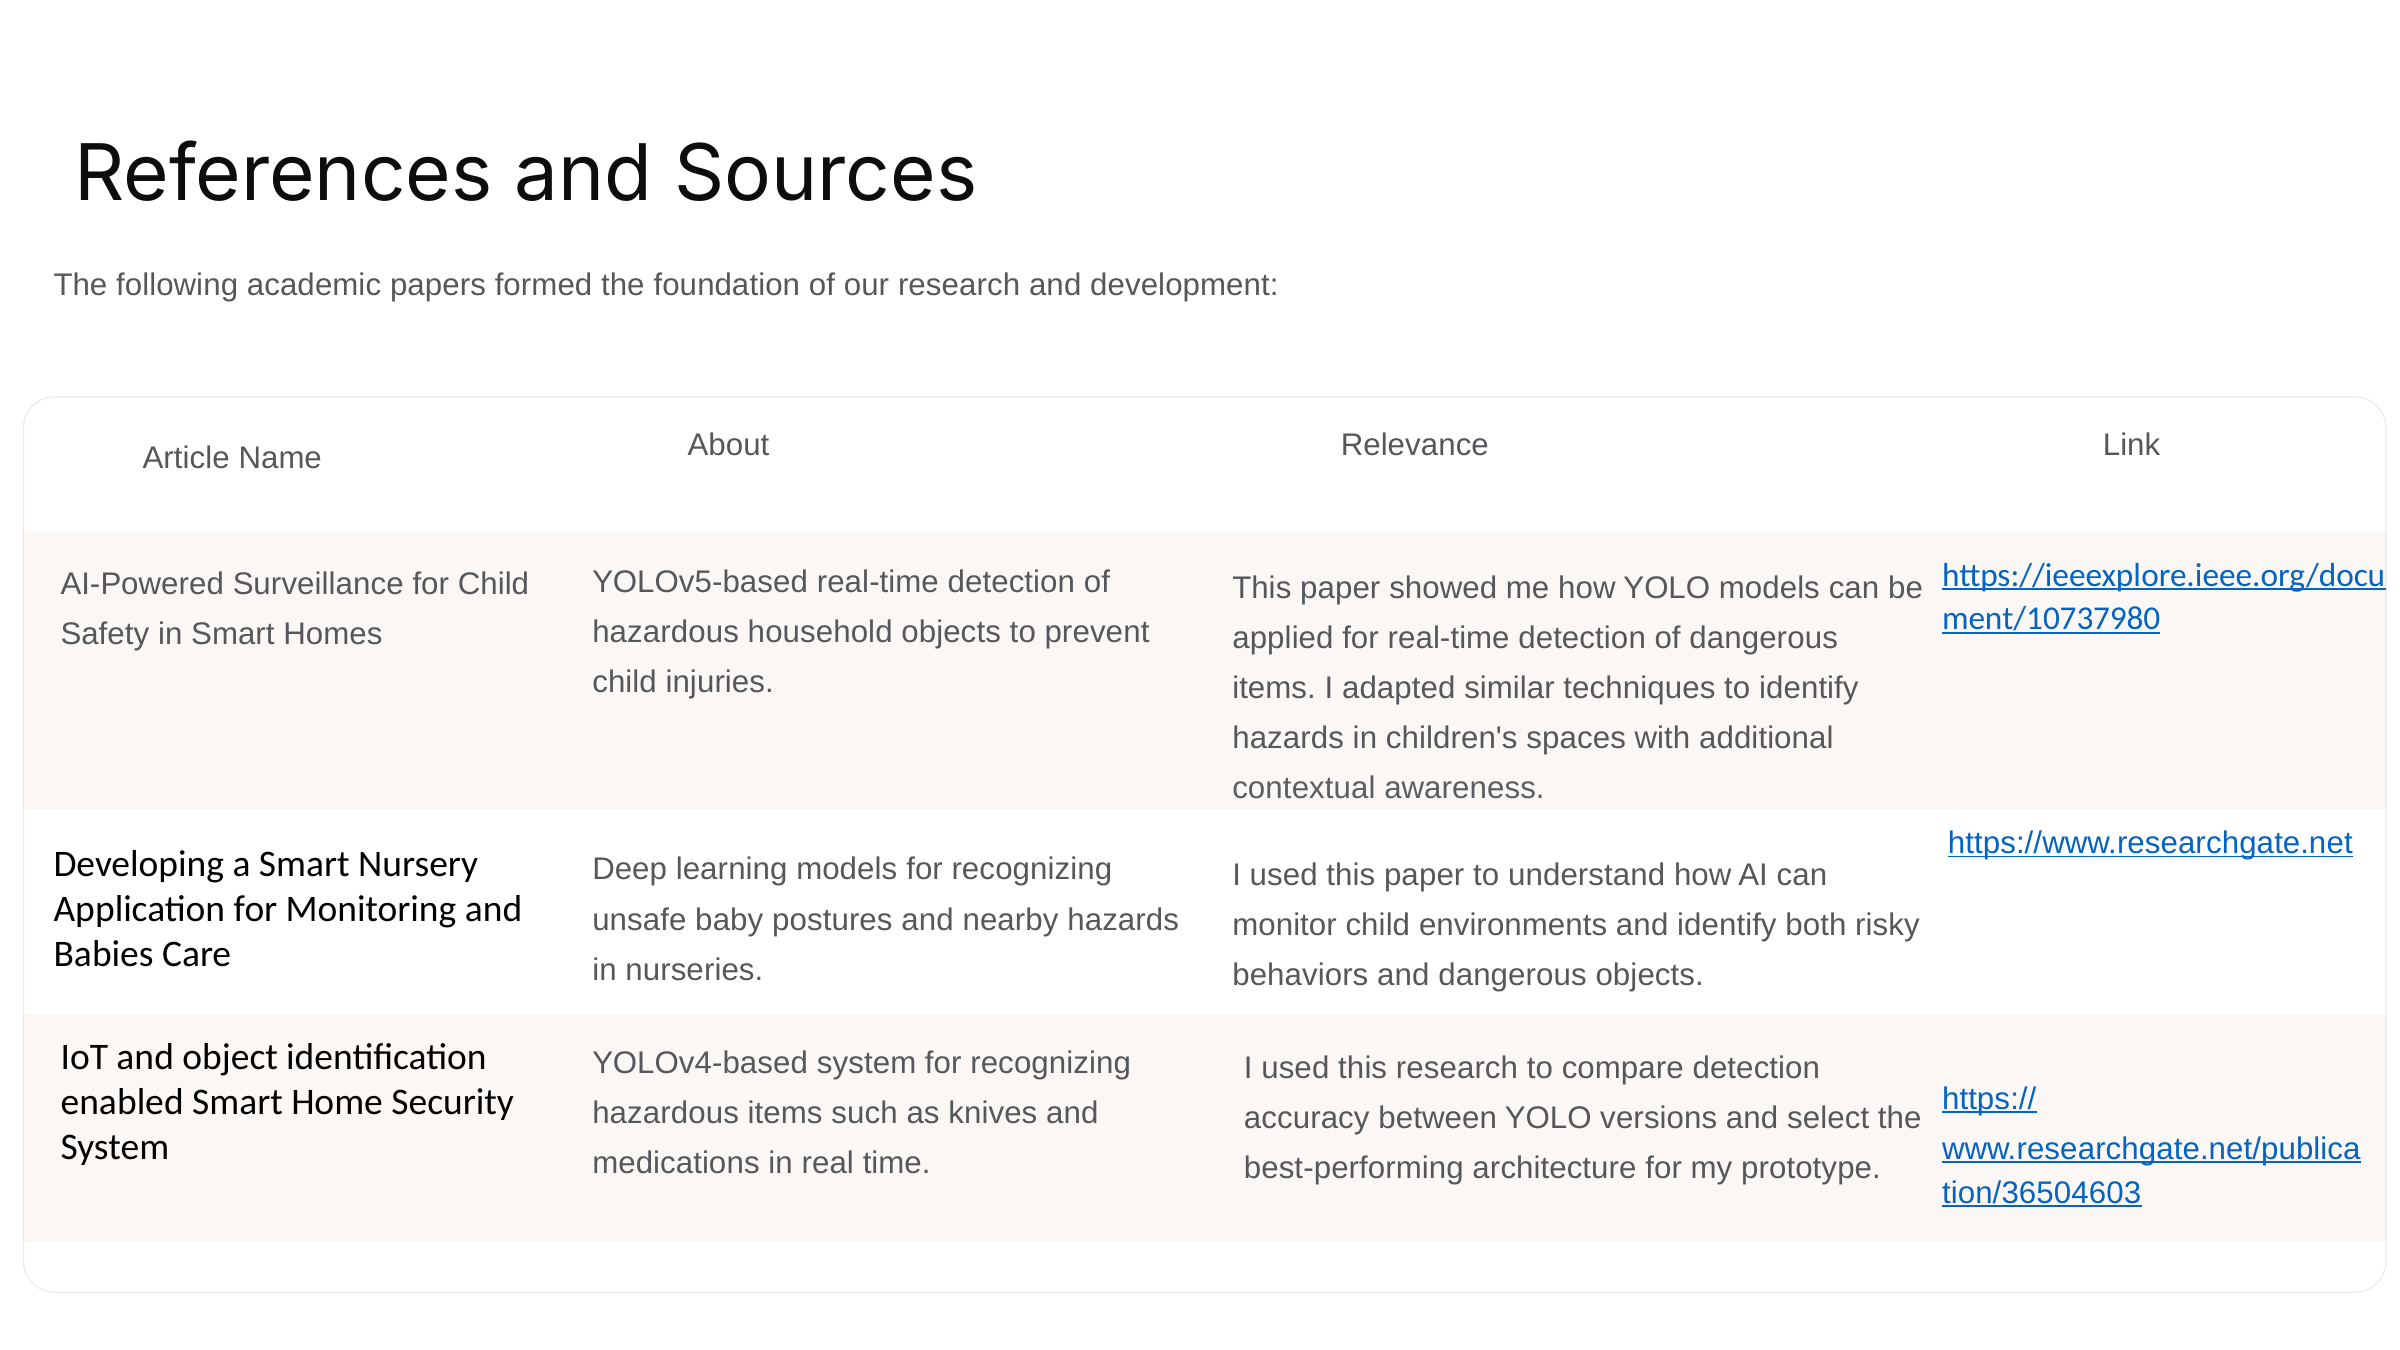

References and Sources
The following academic papers formed the foundation of our research and development:

About
Relevance
Link
Article Name

https://ieeexplore.ieee.org/document/10737980
YOLOv5-based real-time detection of hazardous household objects to prevent child injuries.
AI-Powered Surveillance for Child Safety in Smart Homes
This paper showed me how YOLO models can be applied for real-time detection of dangerous items. I adapted similar techniques to identify hazards in children's spaces with additional contextual awareness.

https://www.researchgate.net
Deep learning models for recognizing unsafe baby postures and nearby hazards in nurseries.
Developing a Smart Nursery Application for Monitoring and Babies Care
I used this paper to understand how AI can monitor child environments and identify both risky behaviors and dangerous objects.

YOLOv4-based system for recognizing hazardous items such as knives and medications in real time.
IoT and object identification enabled Smart Home Security System
I used this research to compare detection accuracy between YOLO versions and select the best-performing architecture for my prototype.
https://www.researchgate.net/publication/36504603